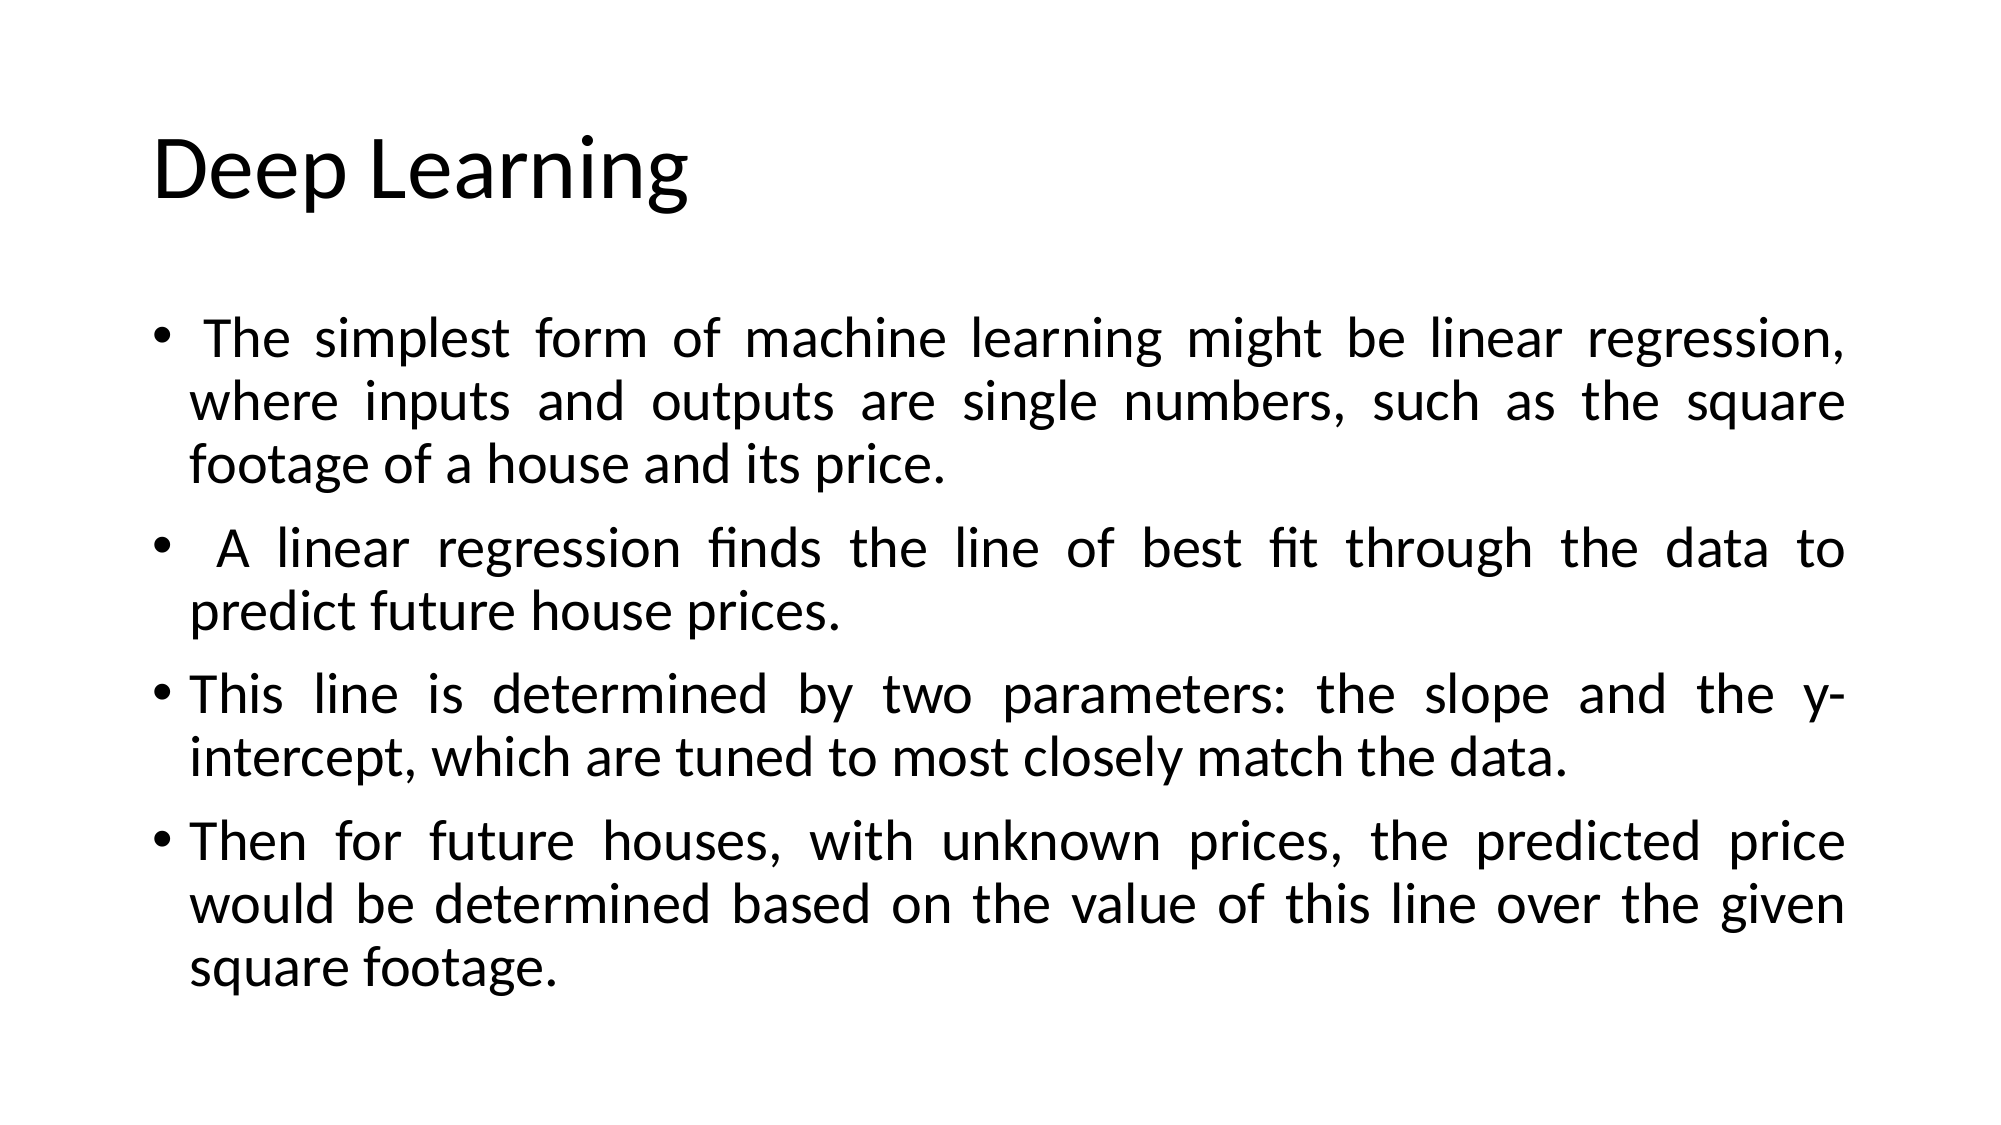

# Deep Learning
 The simplest form of machine learning might be linear regression, where inputs and outputs are single numbers, such as the square footage of a house and its price.
 A linear regression finds the line of best fit through the data to predict future house prices.
This line is determined by two parameters: the slope and the y-intercept, which are tuned to most closely match the data.
Then for future houses, with unknown prices, the predicted price would be determined based on the value of this line over the given square footage.